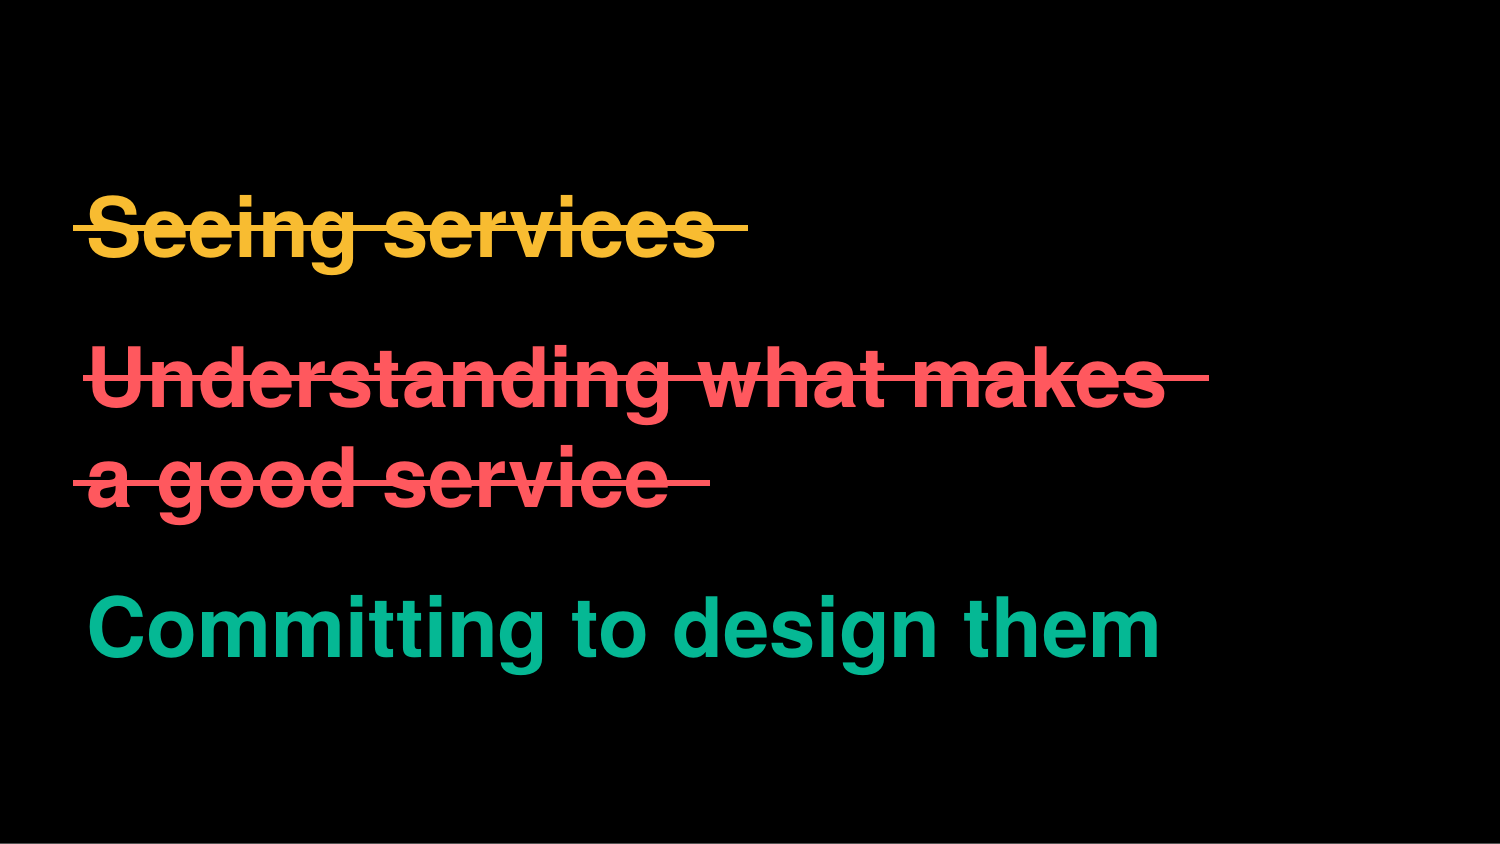

# Seeing services

Understanding what makes
a good service

Committing to design them